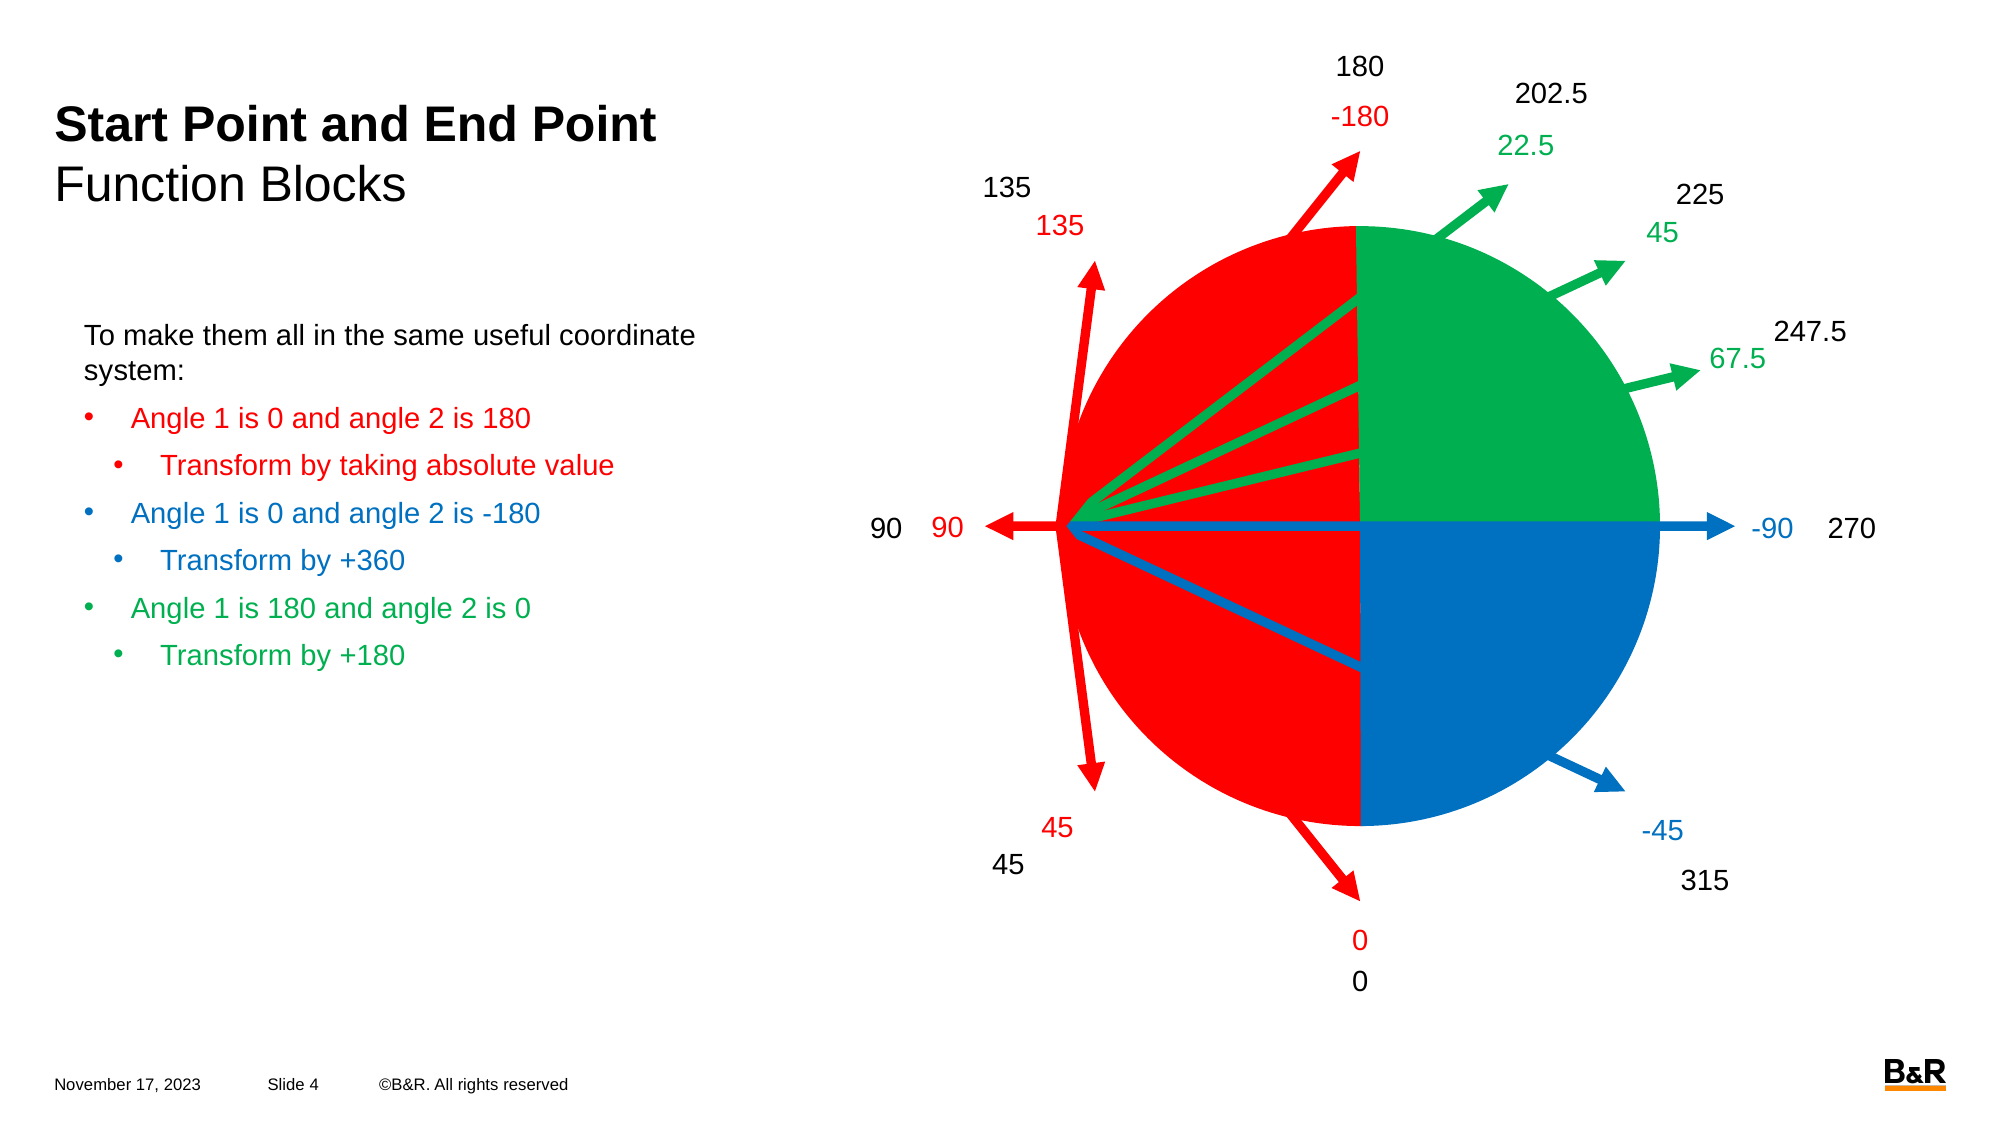

180
202.5
-180
# Start Point and End Point
22.5
135
Function Blocks
225
135
45

To make them all in the same useful coordinate system:
Angle 1 is 0 and angle 2 is 180
Transform by taking absolute value
Angle 1 is 0 and angle 2 is -180
Transform by +360
Angle 1 is 180 and angle 2 is 0
Transform by +180

247.5

67.5
90
-90
90
270
45
-45
45
315
0
0

November 17, 2023
Slide 4